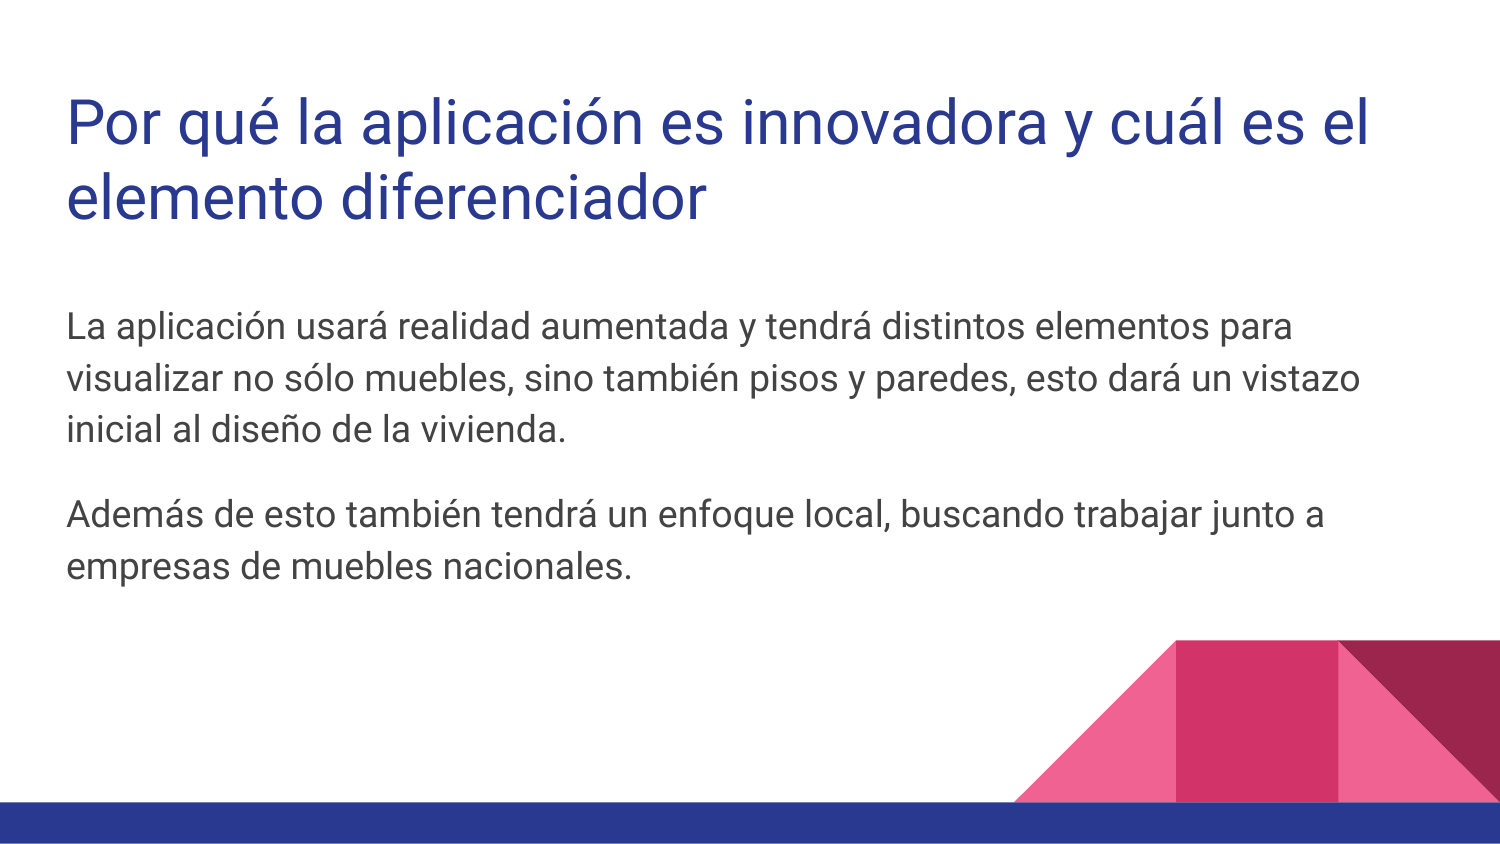

# Por qué la aplicación es innovadora y cuál es el elemento diferenciador

La aplicación usará realidad aumentada y tendrá distintos elementos para visualizar no sólo muebles, sino también pisos y paredes, esto dará un vistazo inicial al diseño de la vivienda.
Además de esto también tendrá un enfoque local, buscando trabajar junto a empresas de muebles nacionales.